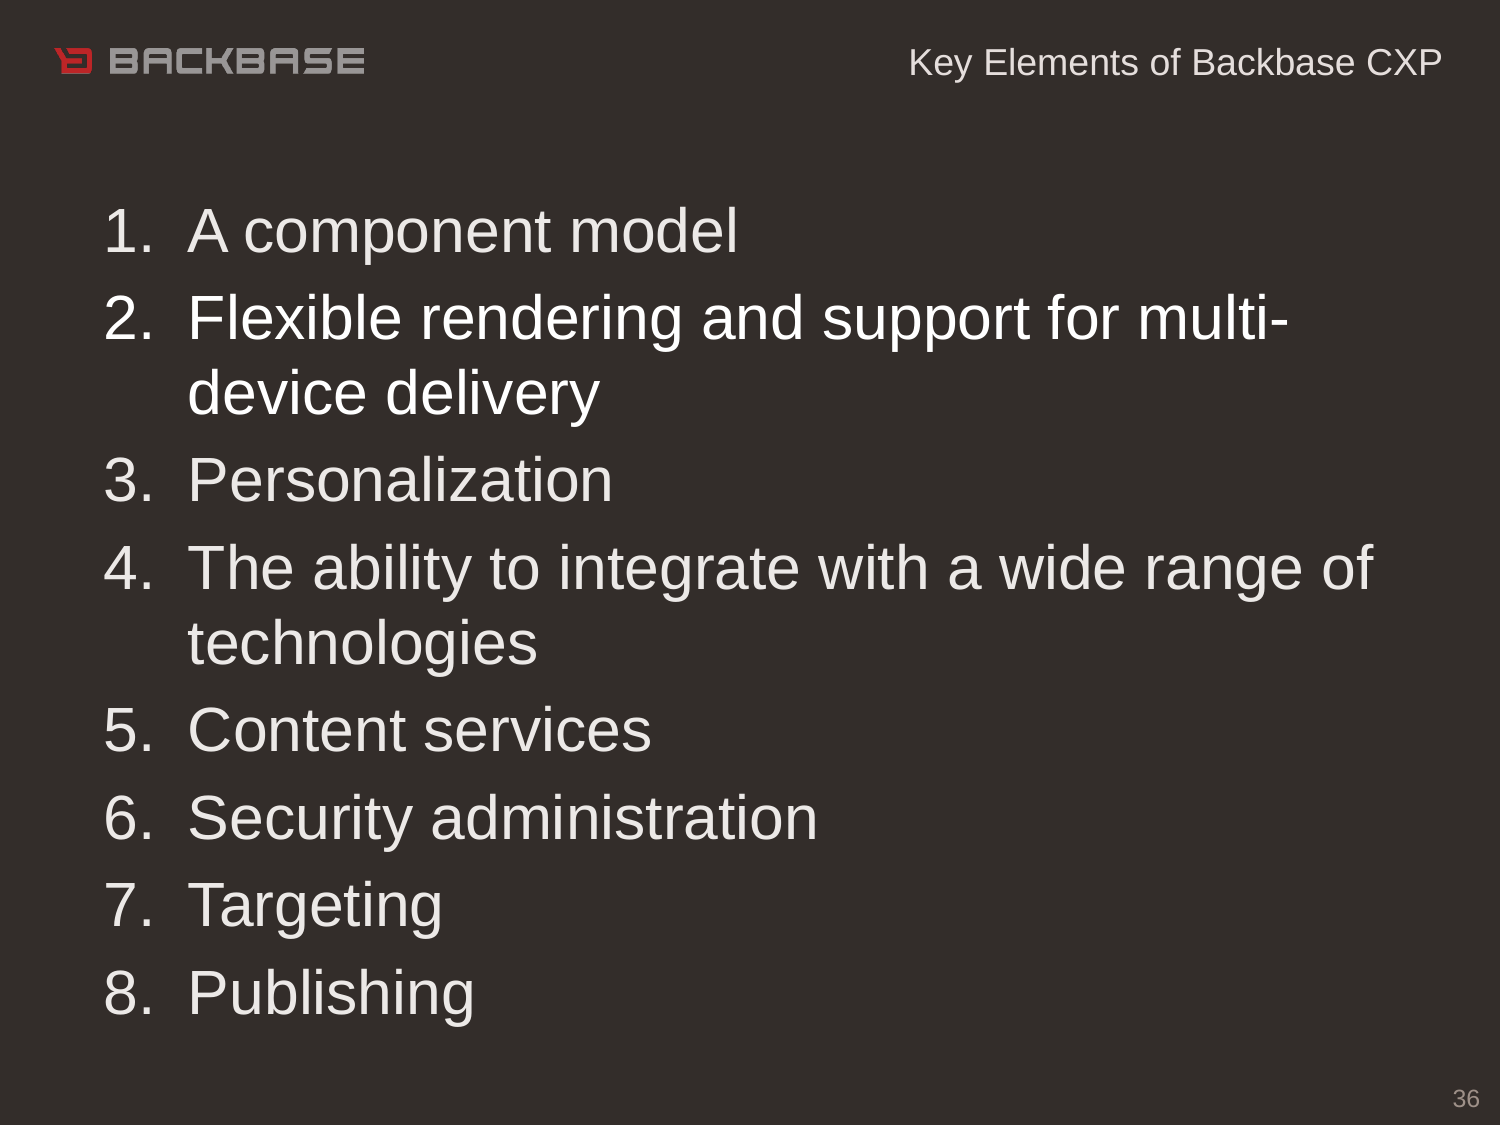

Key Elements of Backbase CXP
A component model
Flexible rendering and support for multi-device delivery
Personalization
The ability to integrate with a wide range of technologies
Content services
Security administration
Targeting
Publishing

36